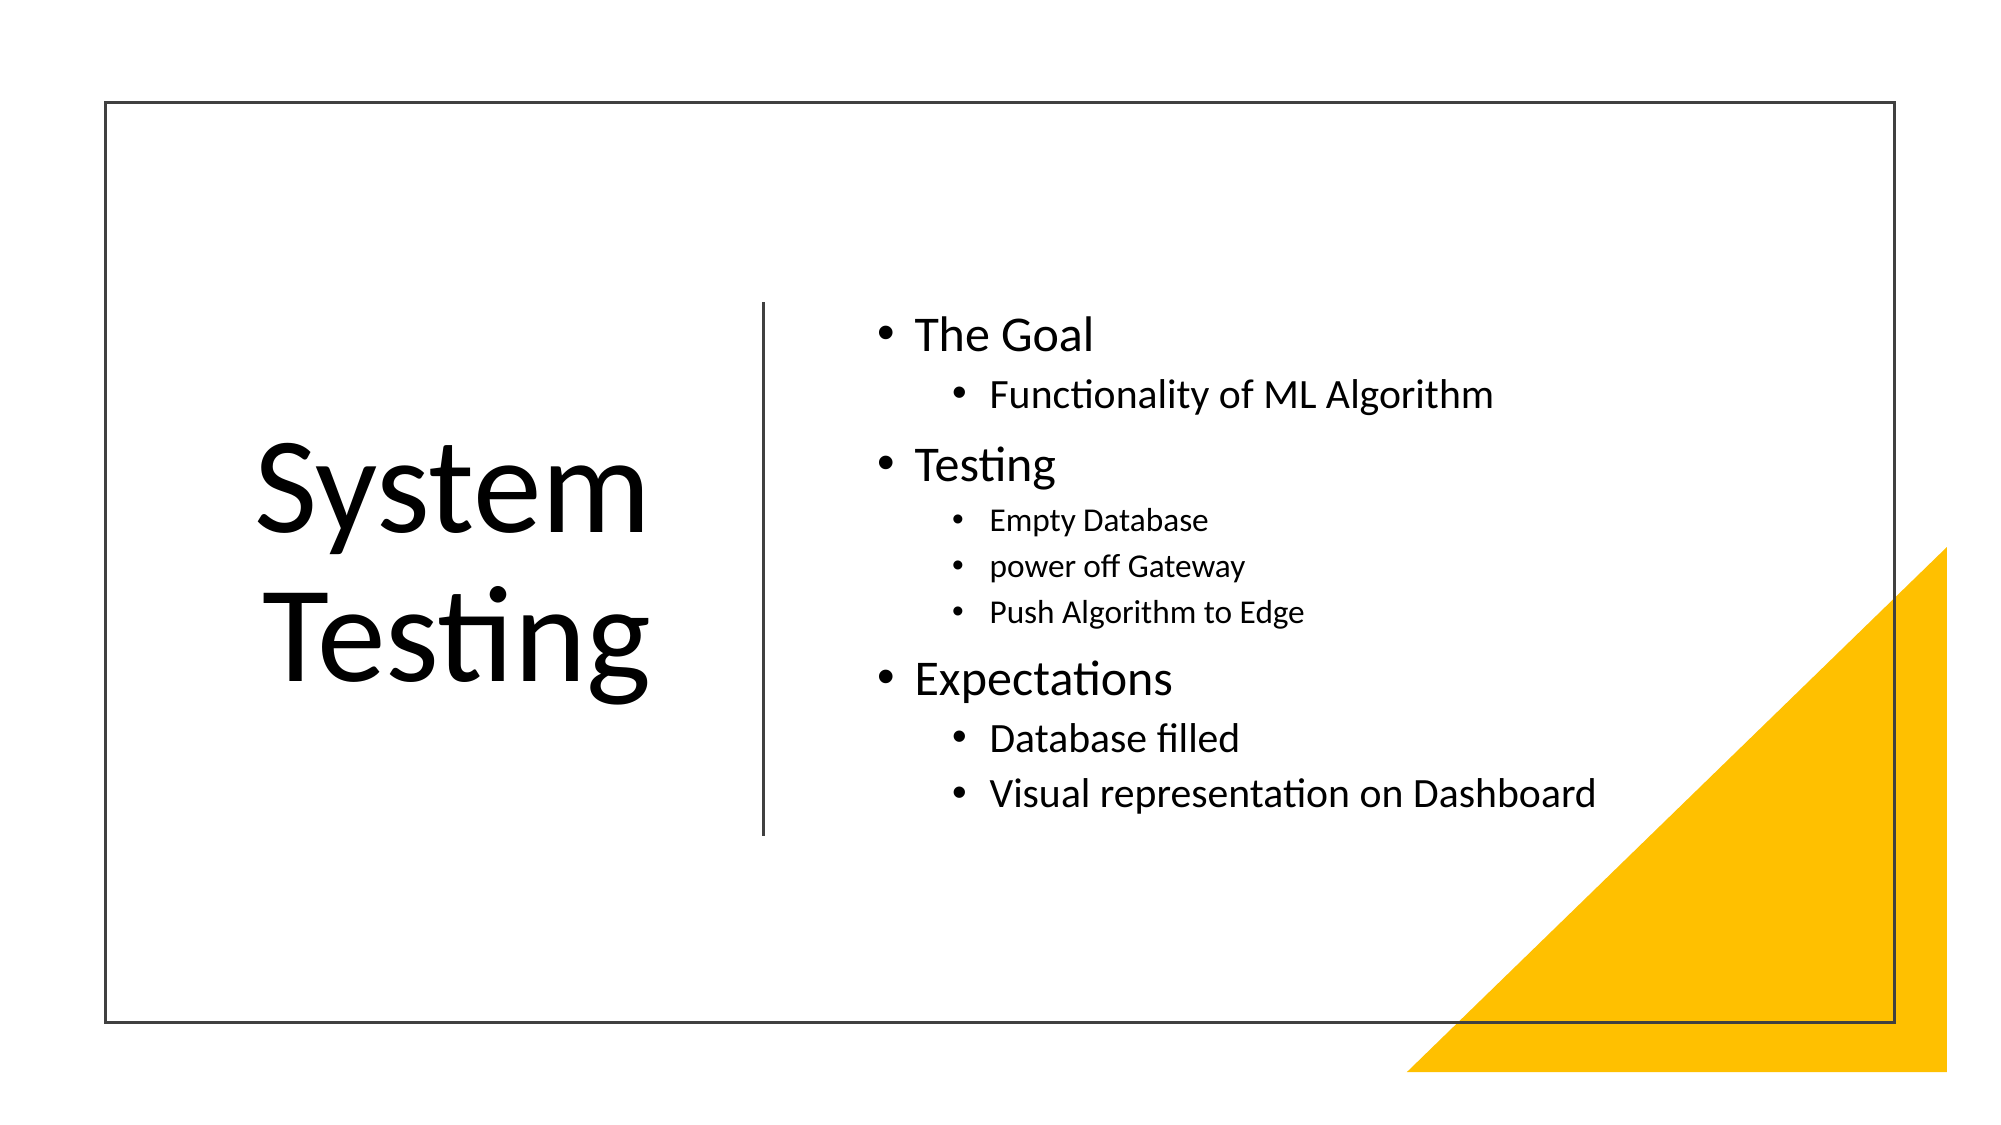

# System Testing
The Goal
Functionality of ML Algorithm
Testing
Empty Database
power off Gateway
Push Algorithm to Edge
Expectations
Database filled
Visual representation on Dashboard